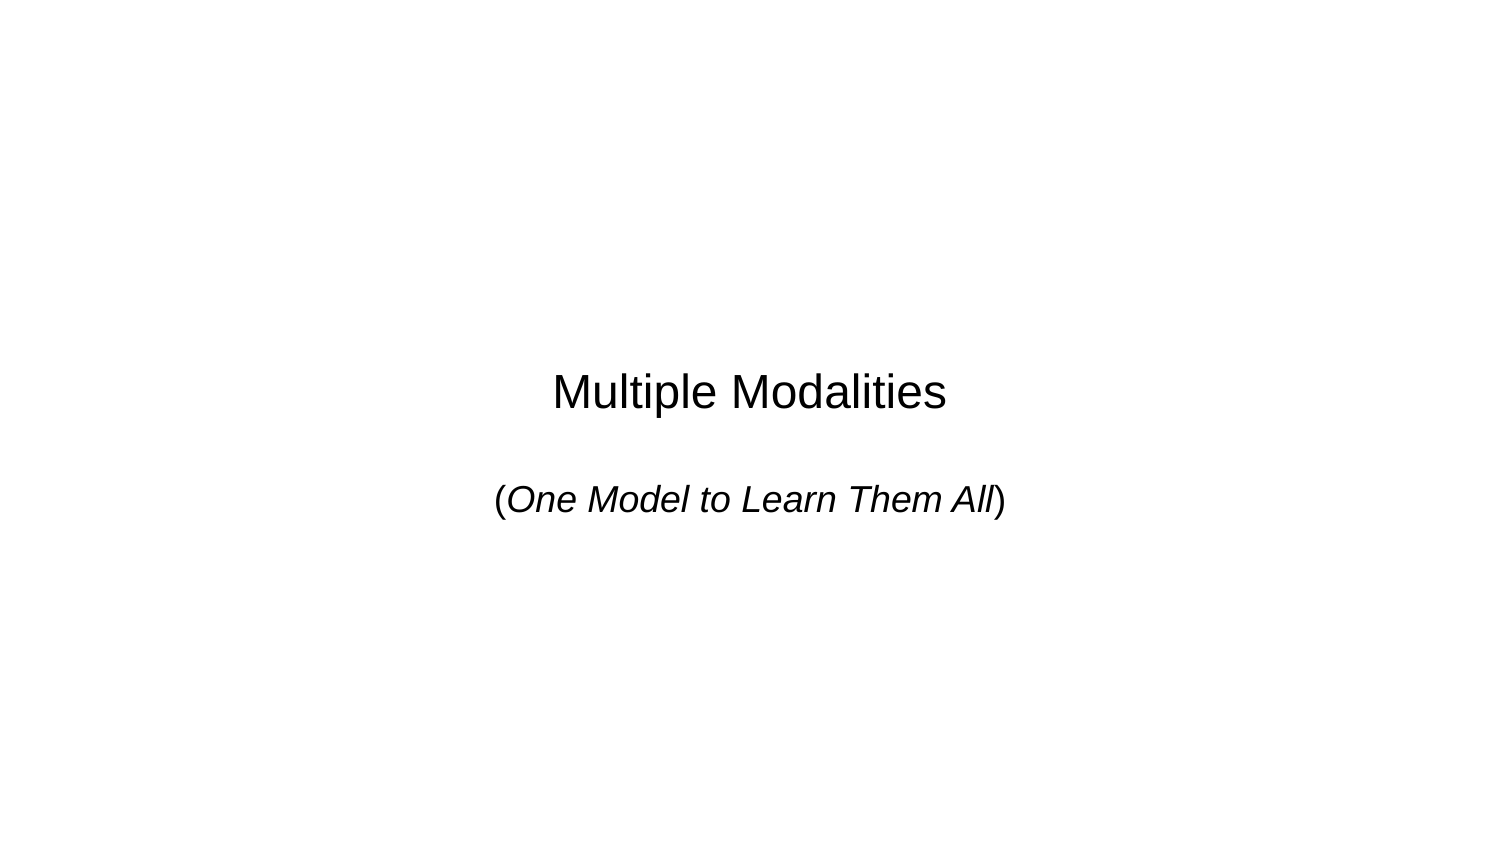

Multiple Modalities
(One Model to Learn Them All)